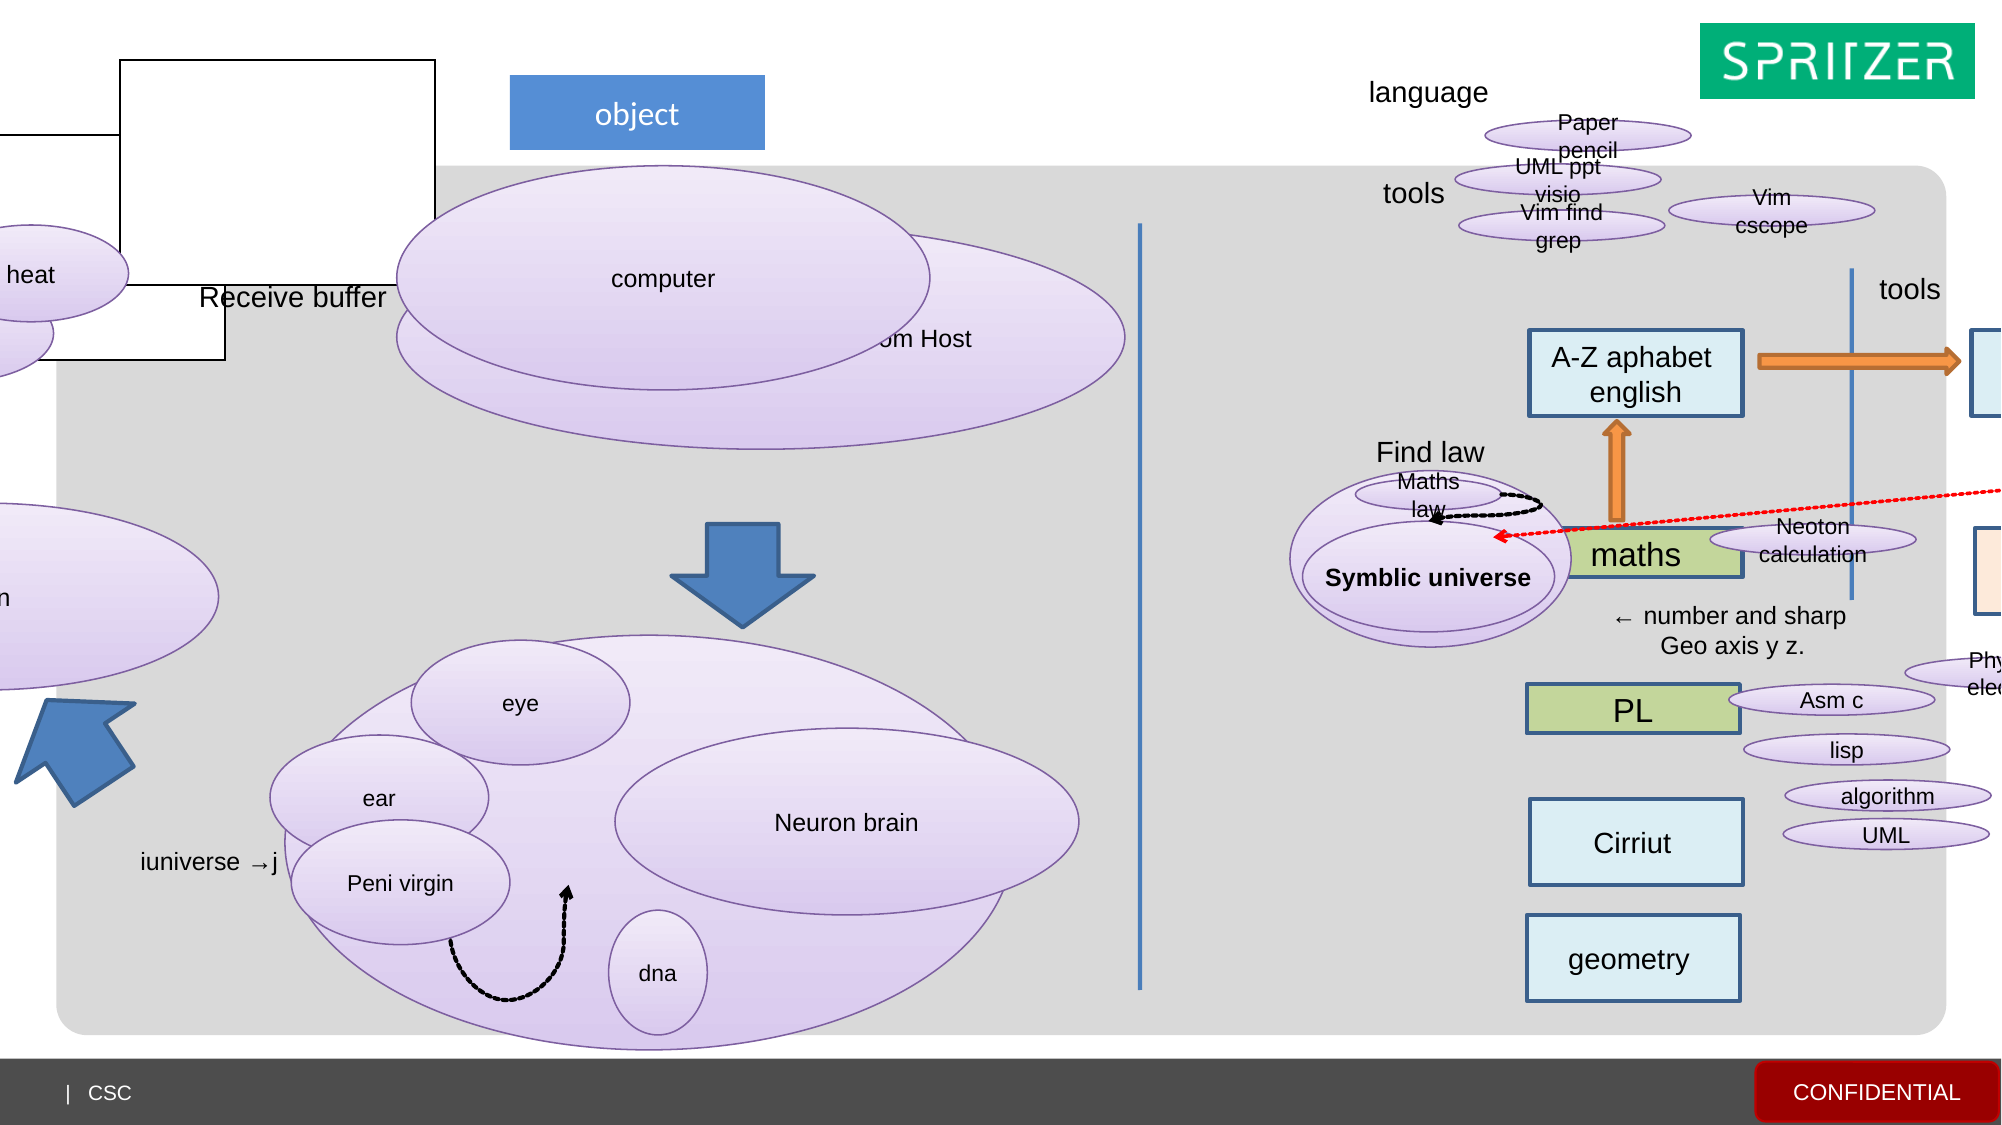

language
object
Paper pencil

UML ppt visio
obit
computer
tools
Vim cscope
Vim find grep

heat
Serialized large packet sent from Host
sun

tools
Receive buffer
light
A-Z aphabet
english
A e I o u

Find law

packet

Maths law

man

Symblic universe
Neoton calculation
maths
DNA  AGCT
← number and sharp
Geo axis y z.

eye
Physics electron

PL
Asm c
Neuron brain
lisp
ear
algorithm
Cirriut
UML
Peni virgin
iuniverse →j

dna
geometry